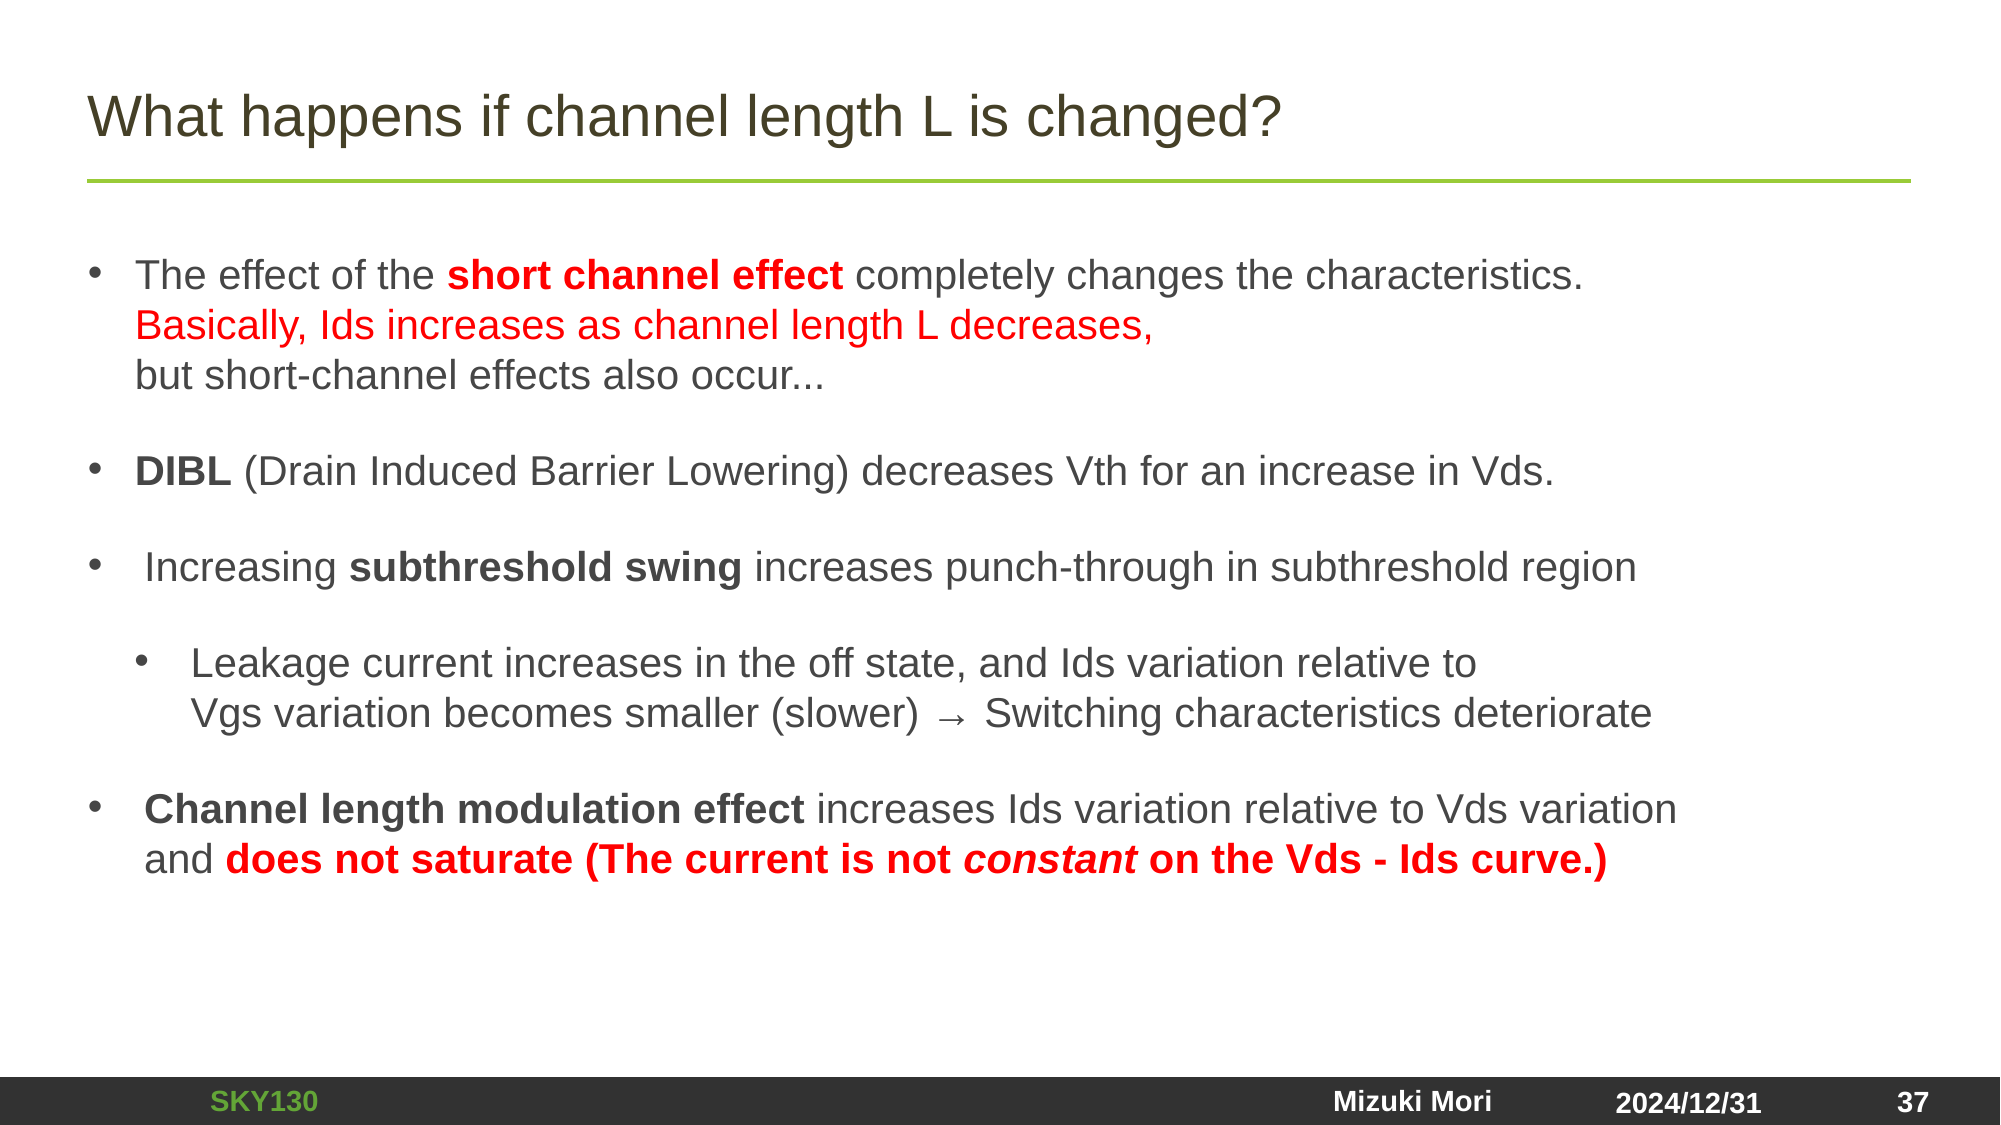

# What happens if channel length L is changed?
The effect of the short channel effect completely changes the characteristics.
Basically, Ids increases as channel length L decreases,
but short-channel effects also occur...
DIBL (Drain Induced Barrier Lowering) decreases Vth for an increase in Vds.
Increasing subthreshold swing increases punch-through in subthreshold region
Leakage current increases in the off state, and Ids variation relative to
Vgs variation becomes smaller (slower) → Switching characteristics deteriorate
Channel length modulation effect increases Ids variation relative to Vds variation
and does not saturate (The current is not constant on the Vds - Ids curve.)
37
2024/12/31